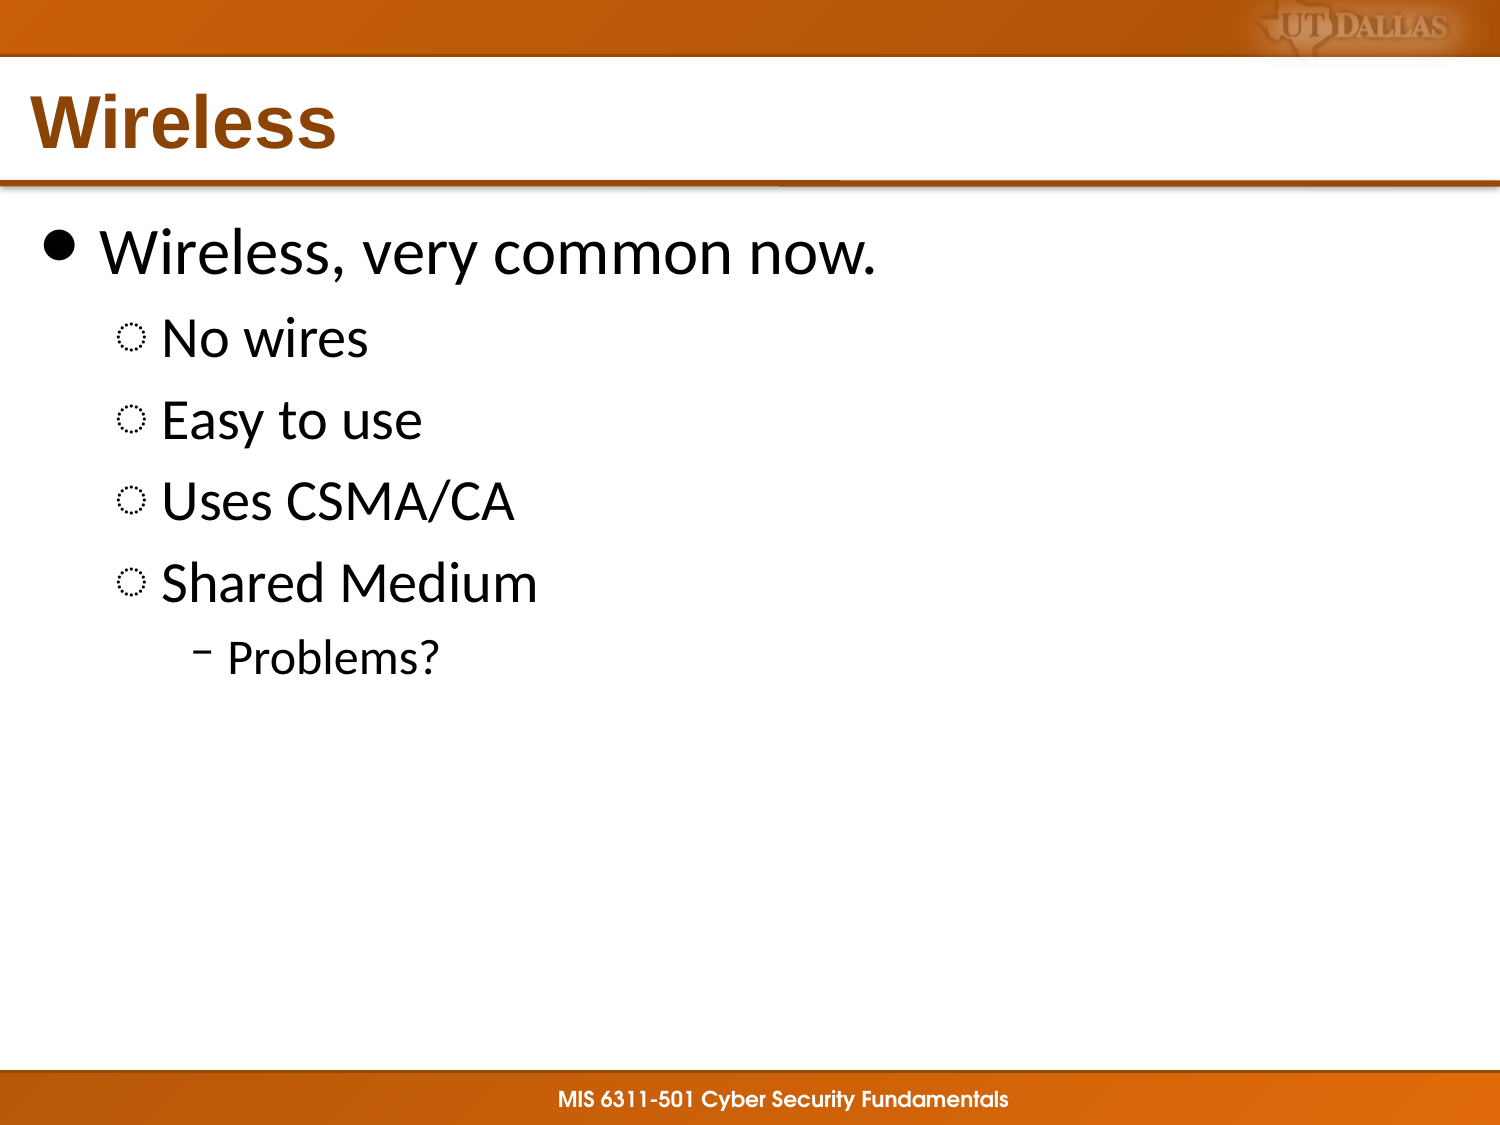

# Wireless
Wireless, very common now.
No wires
Easy to use
Uses CSMA/CA
Shared Medium
Problems?